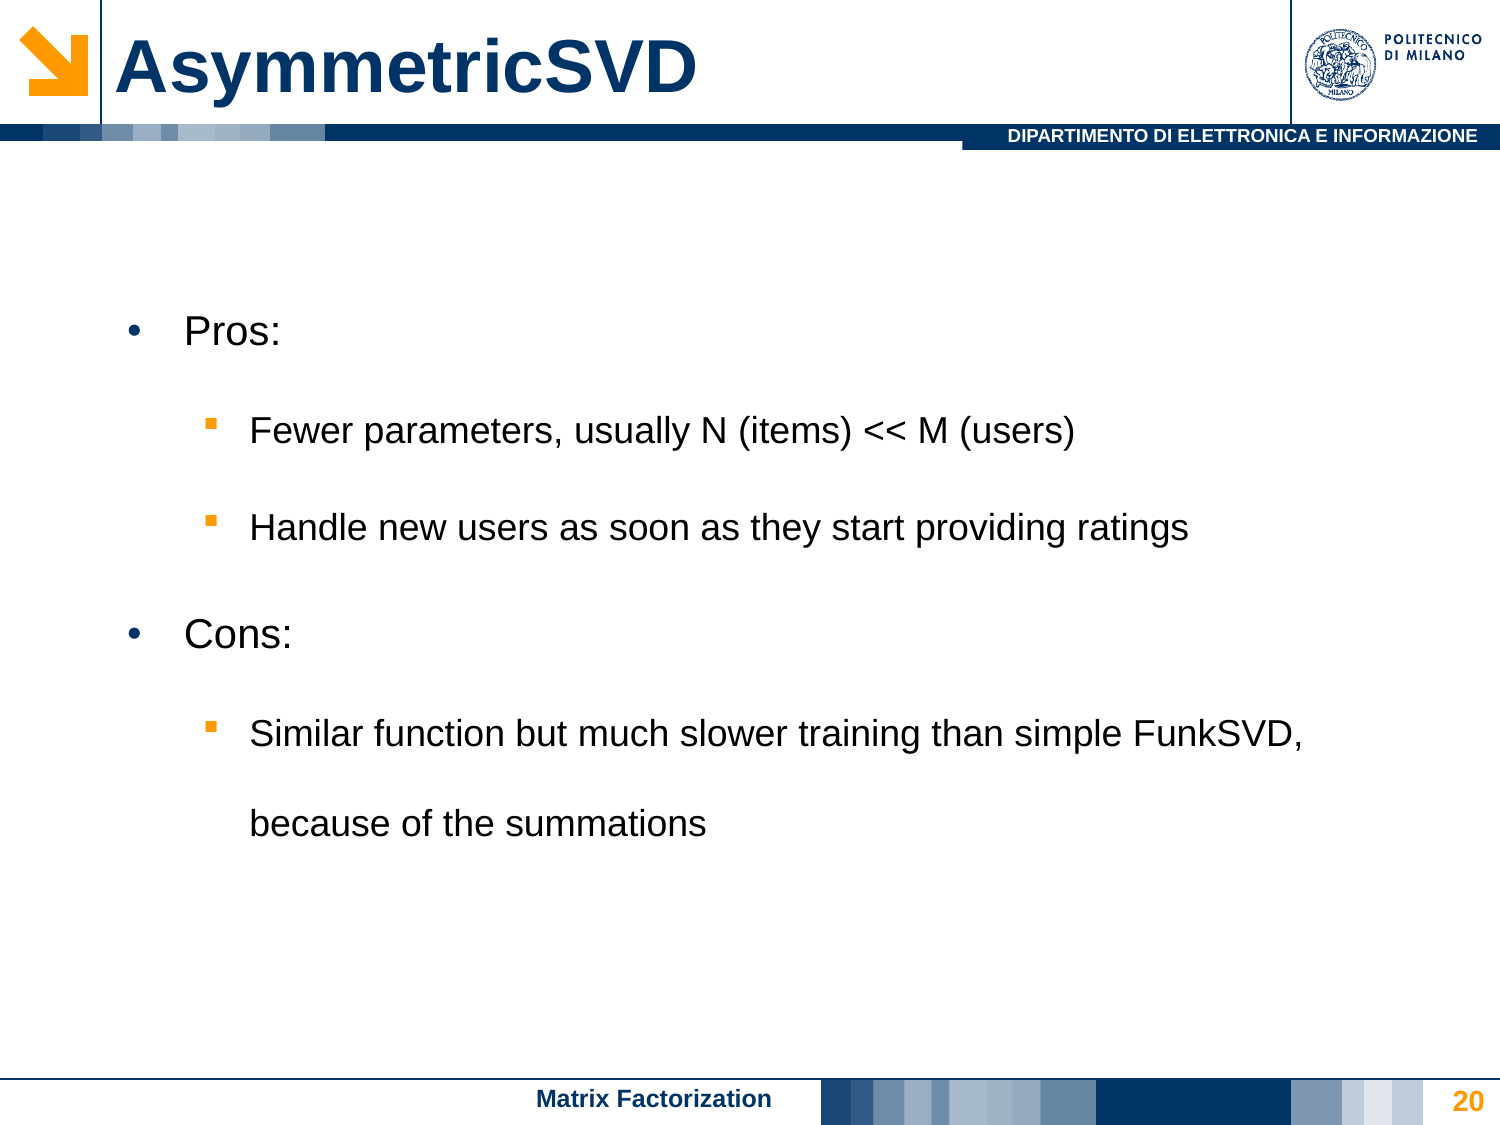

# AsymmetricSVD

Pros:
Fewer parameters, usually N (items) << M (users)
Handle new users as soon as they start providing ratings
Cons:
Similar function but much slower training than simple FunkSVD, because of the summations

Matrix Factorization
20